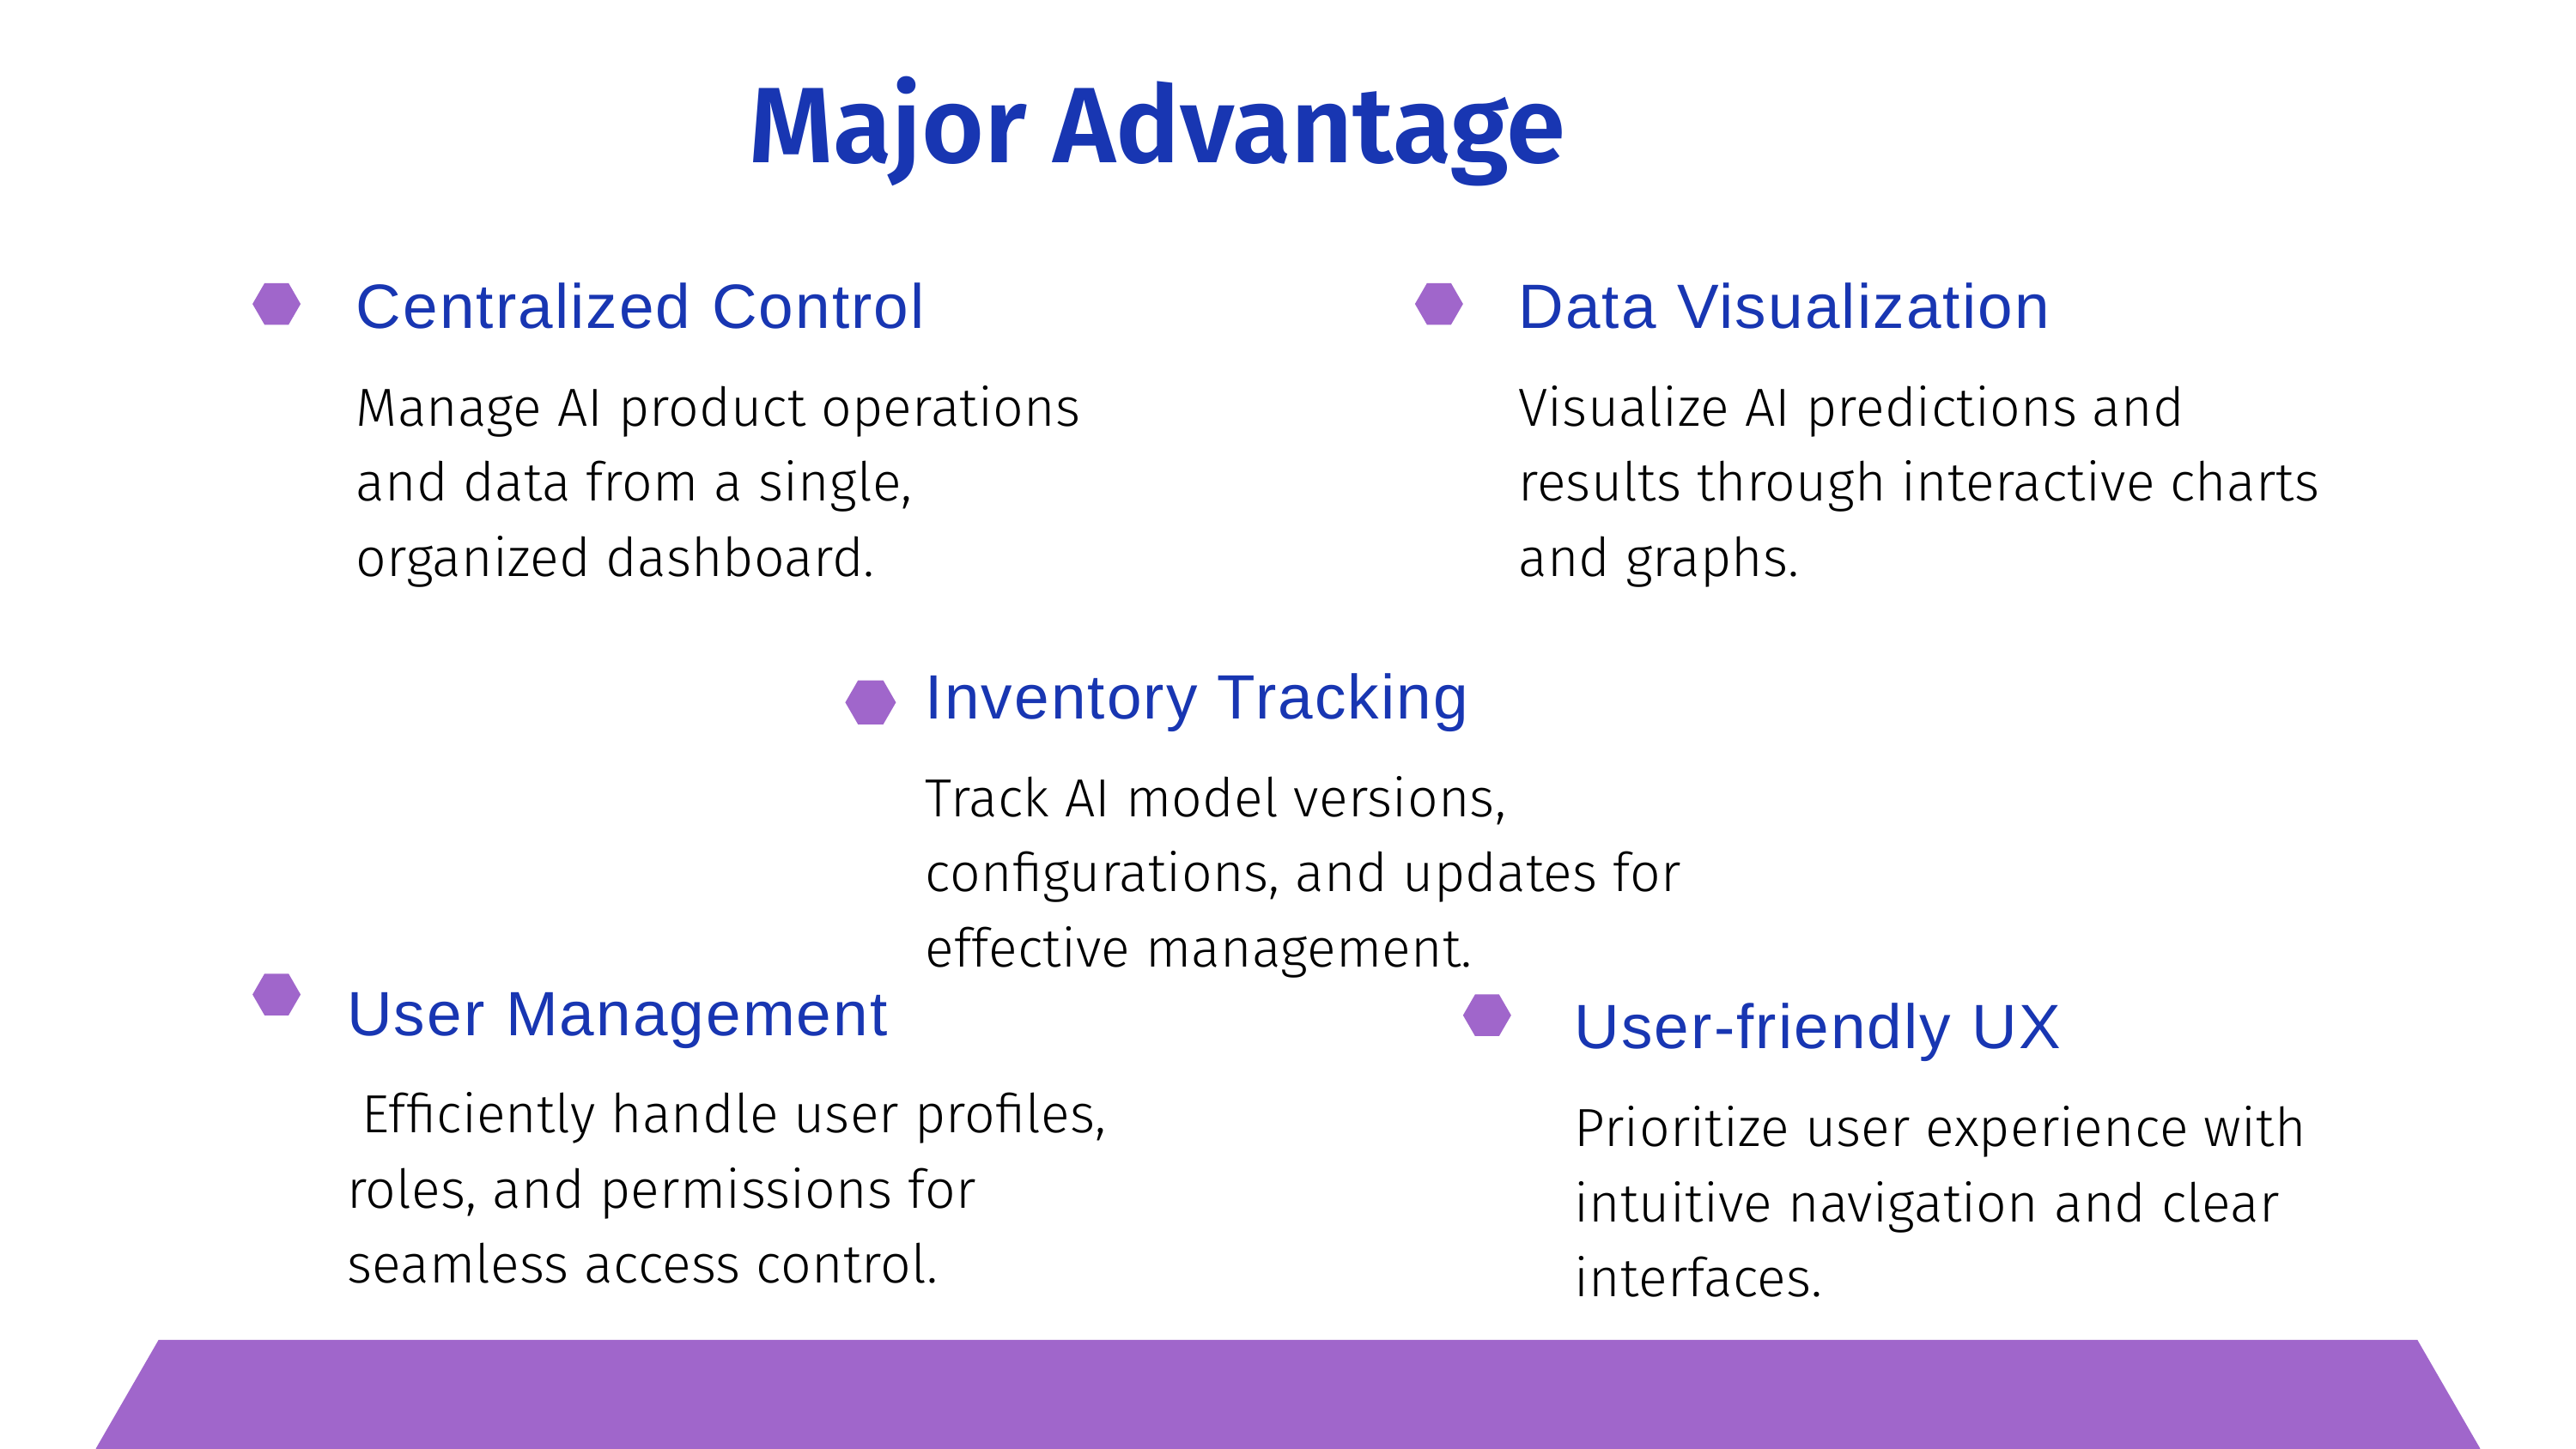

Major Advantage
Centralized Control
Manage AI product operations and data from a single, organized dashboard.
Data Visualization
Visualize AI predictions and results through interactive charts and graphs.

Inventory Tracking
Track AI model versions, configurations, and updates for effective management.

User Management
 Efficiently handle user profiles, roles, and permissions for seamless access control.
User-friendly UX
Prioritize user experience with intuitive navigation and clear interfaces.